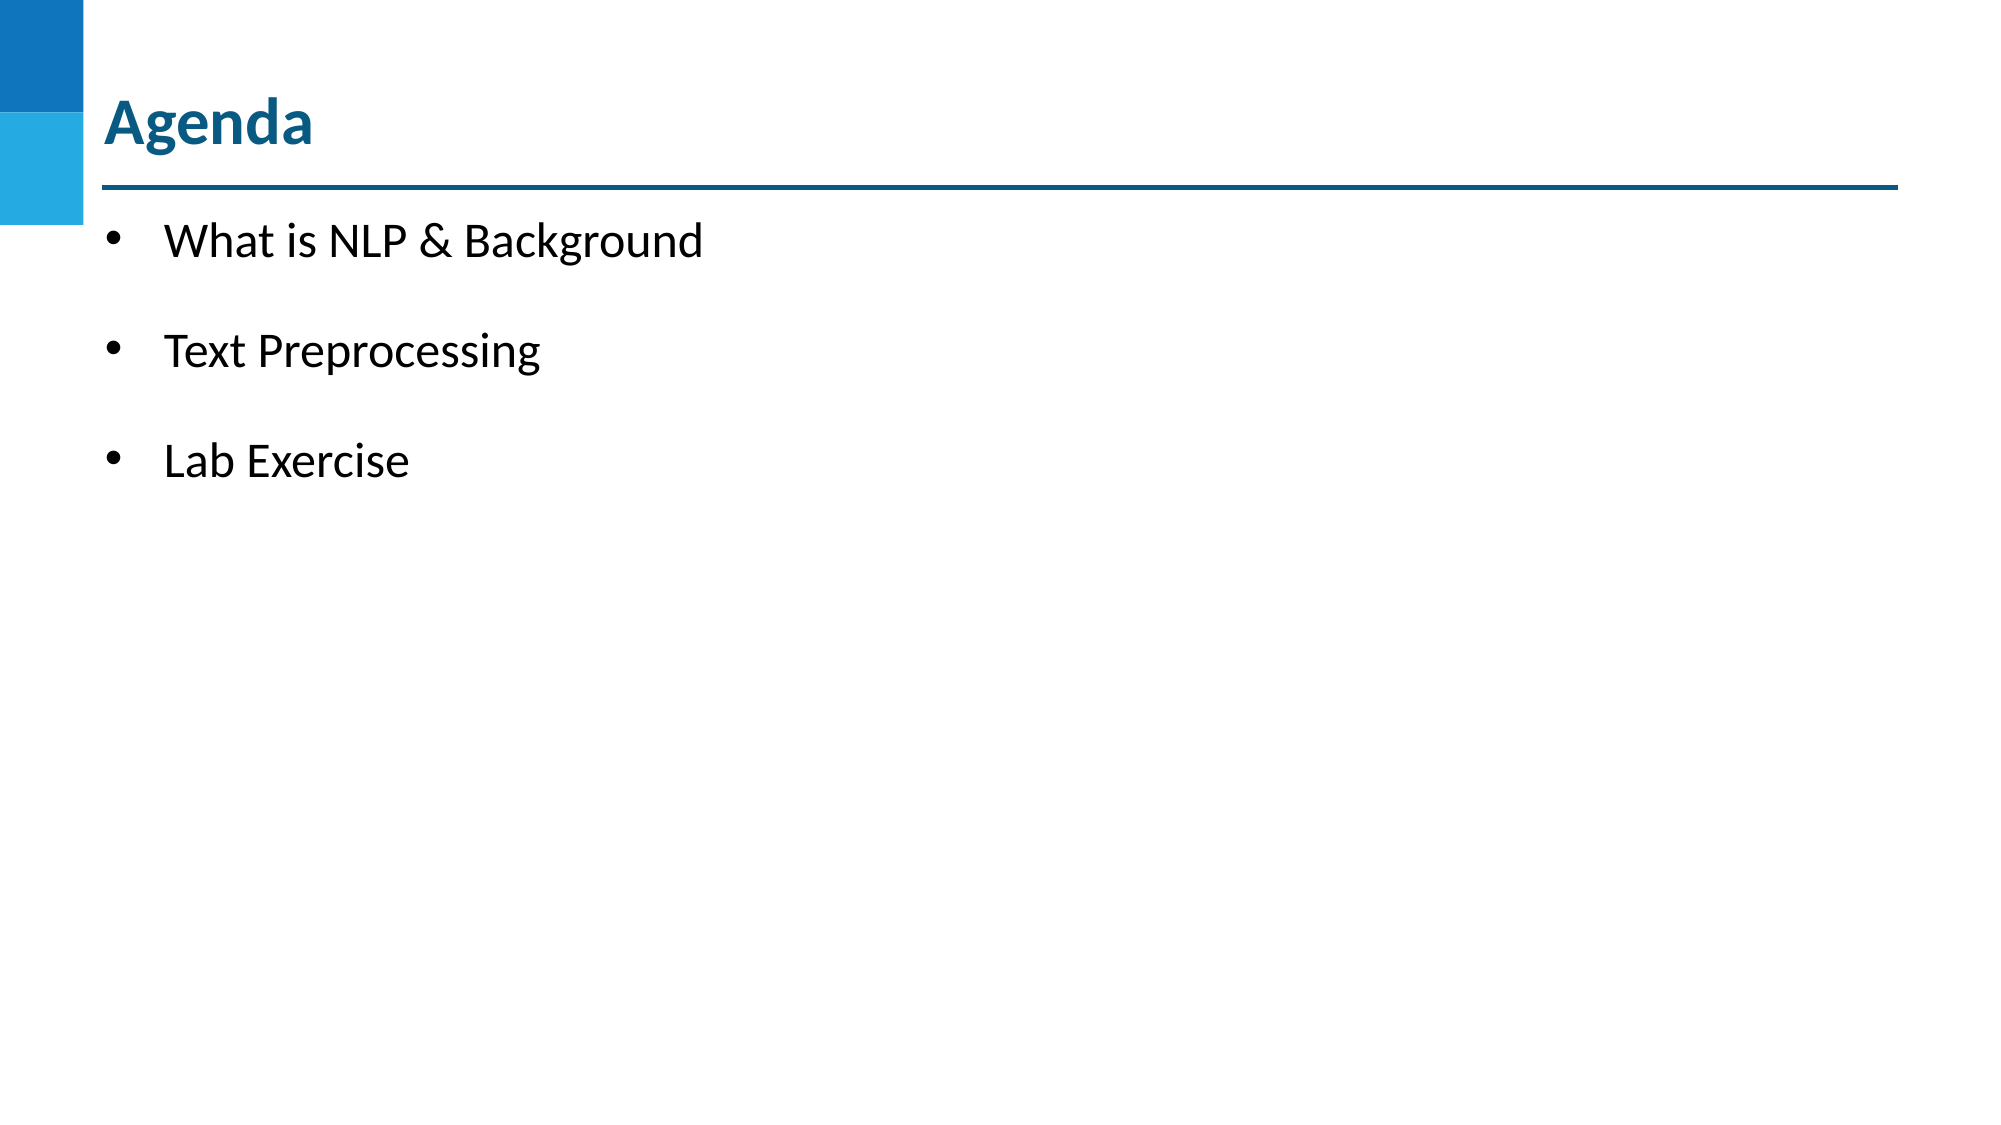

# Agenda
What is NLP & Background
Text Preprocessing
Lab Exercise